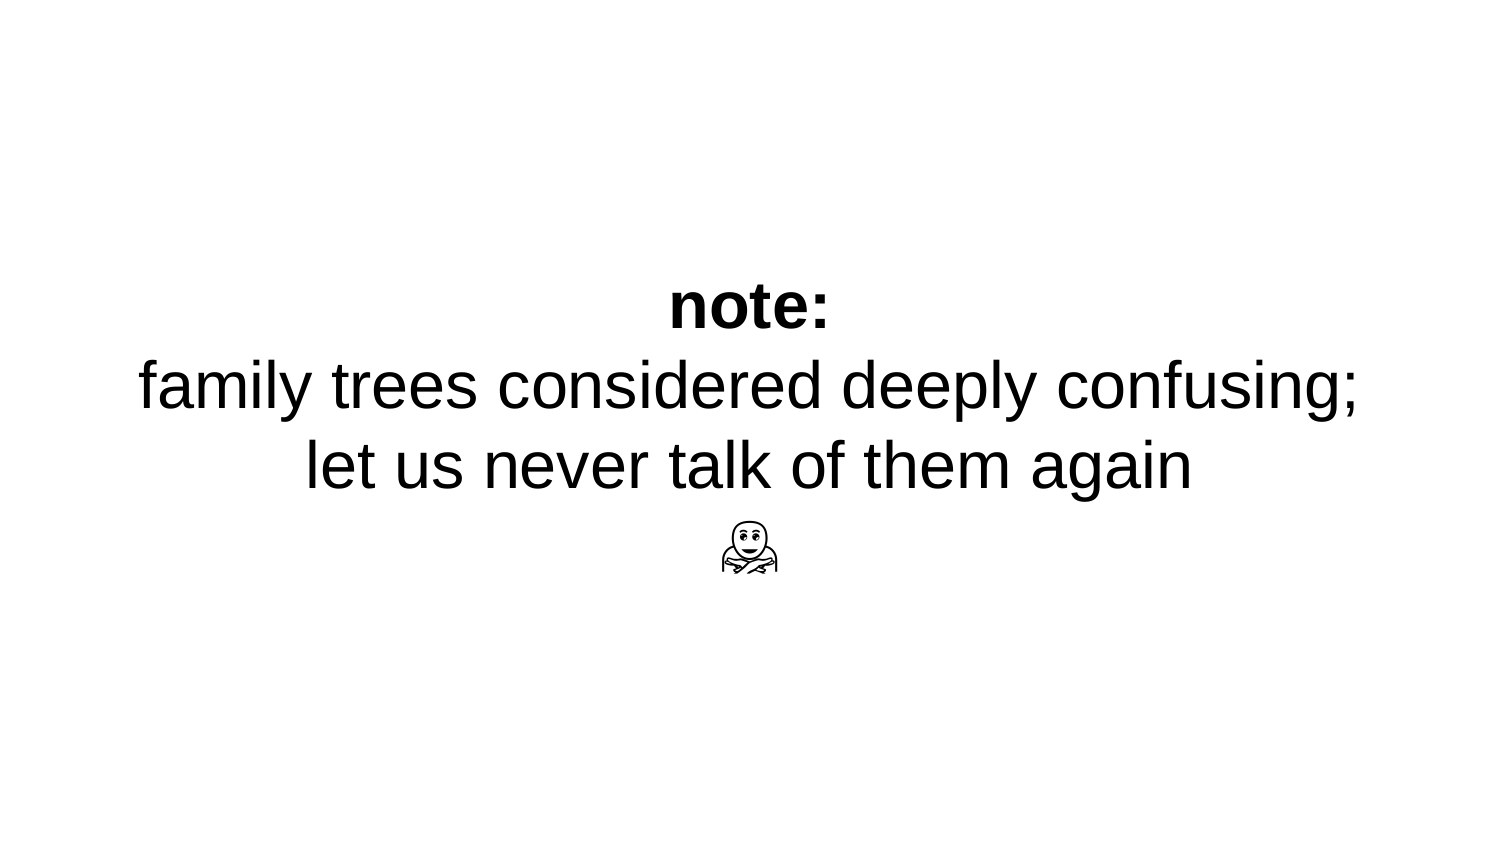

# note: family trees considered deeply confusing; let us never talk of them again 🙅